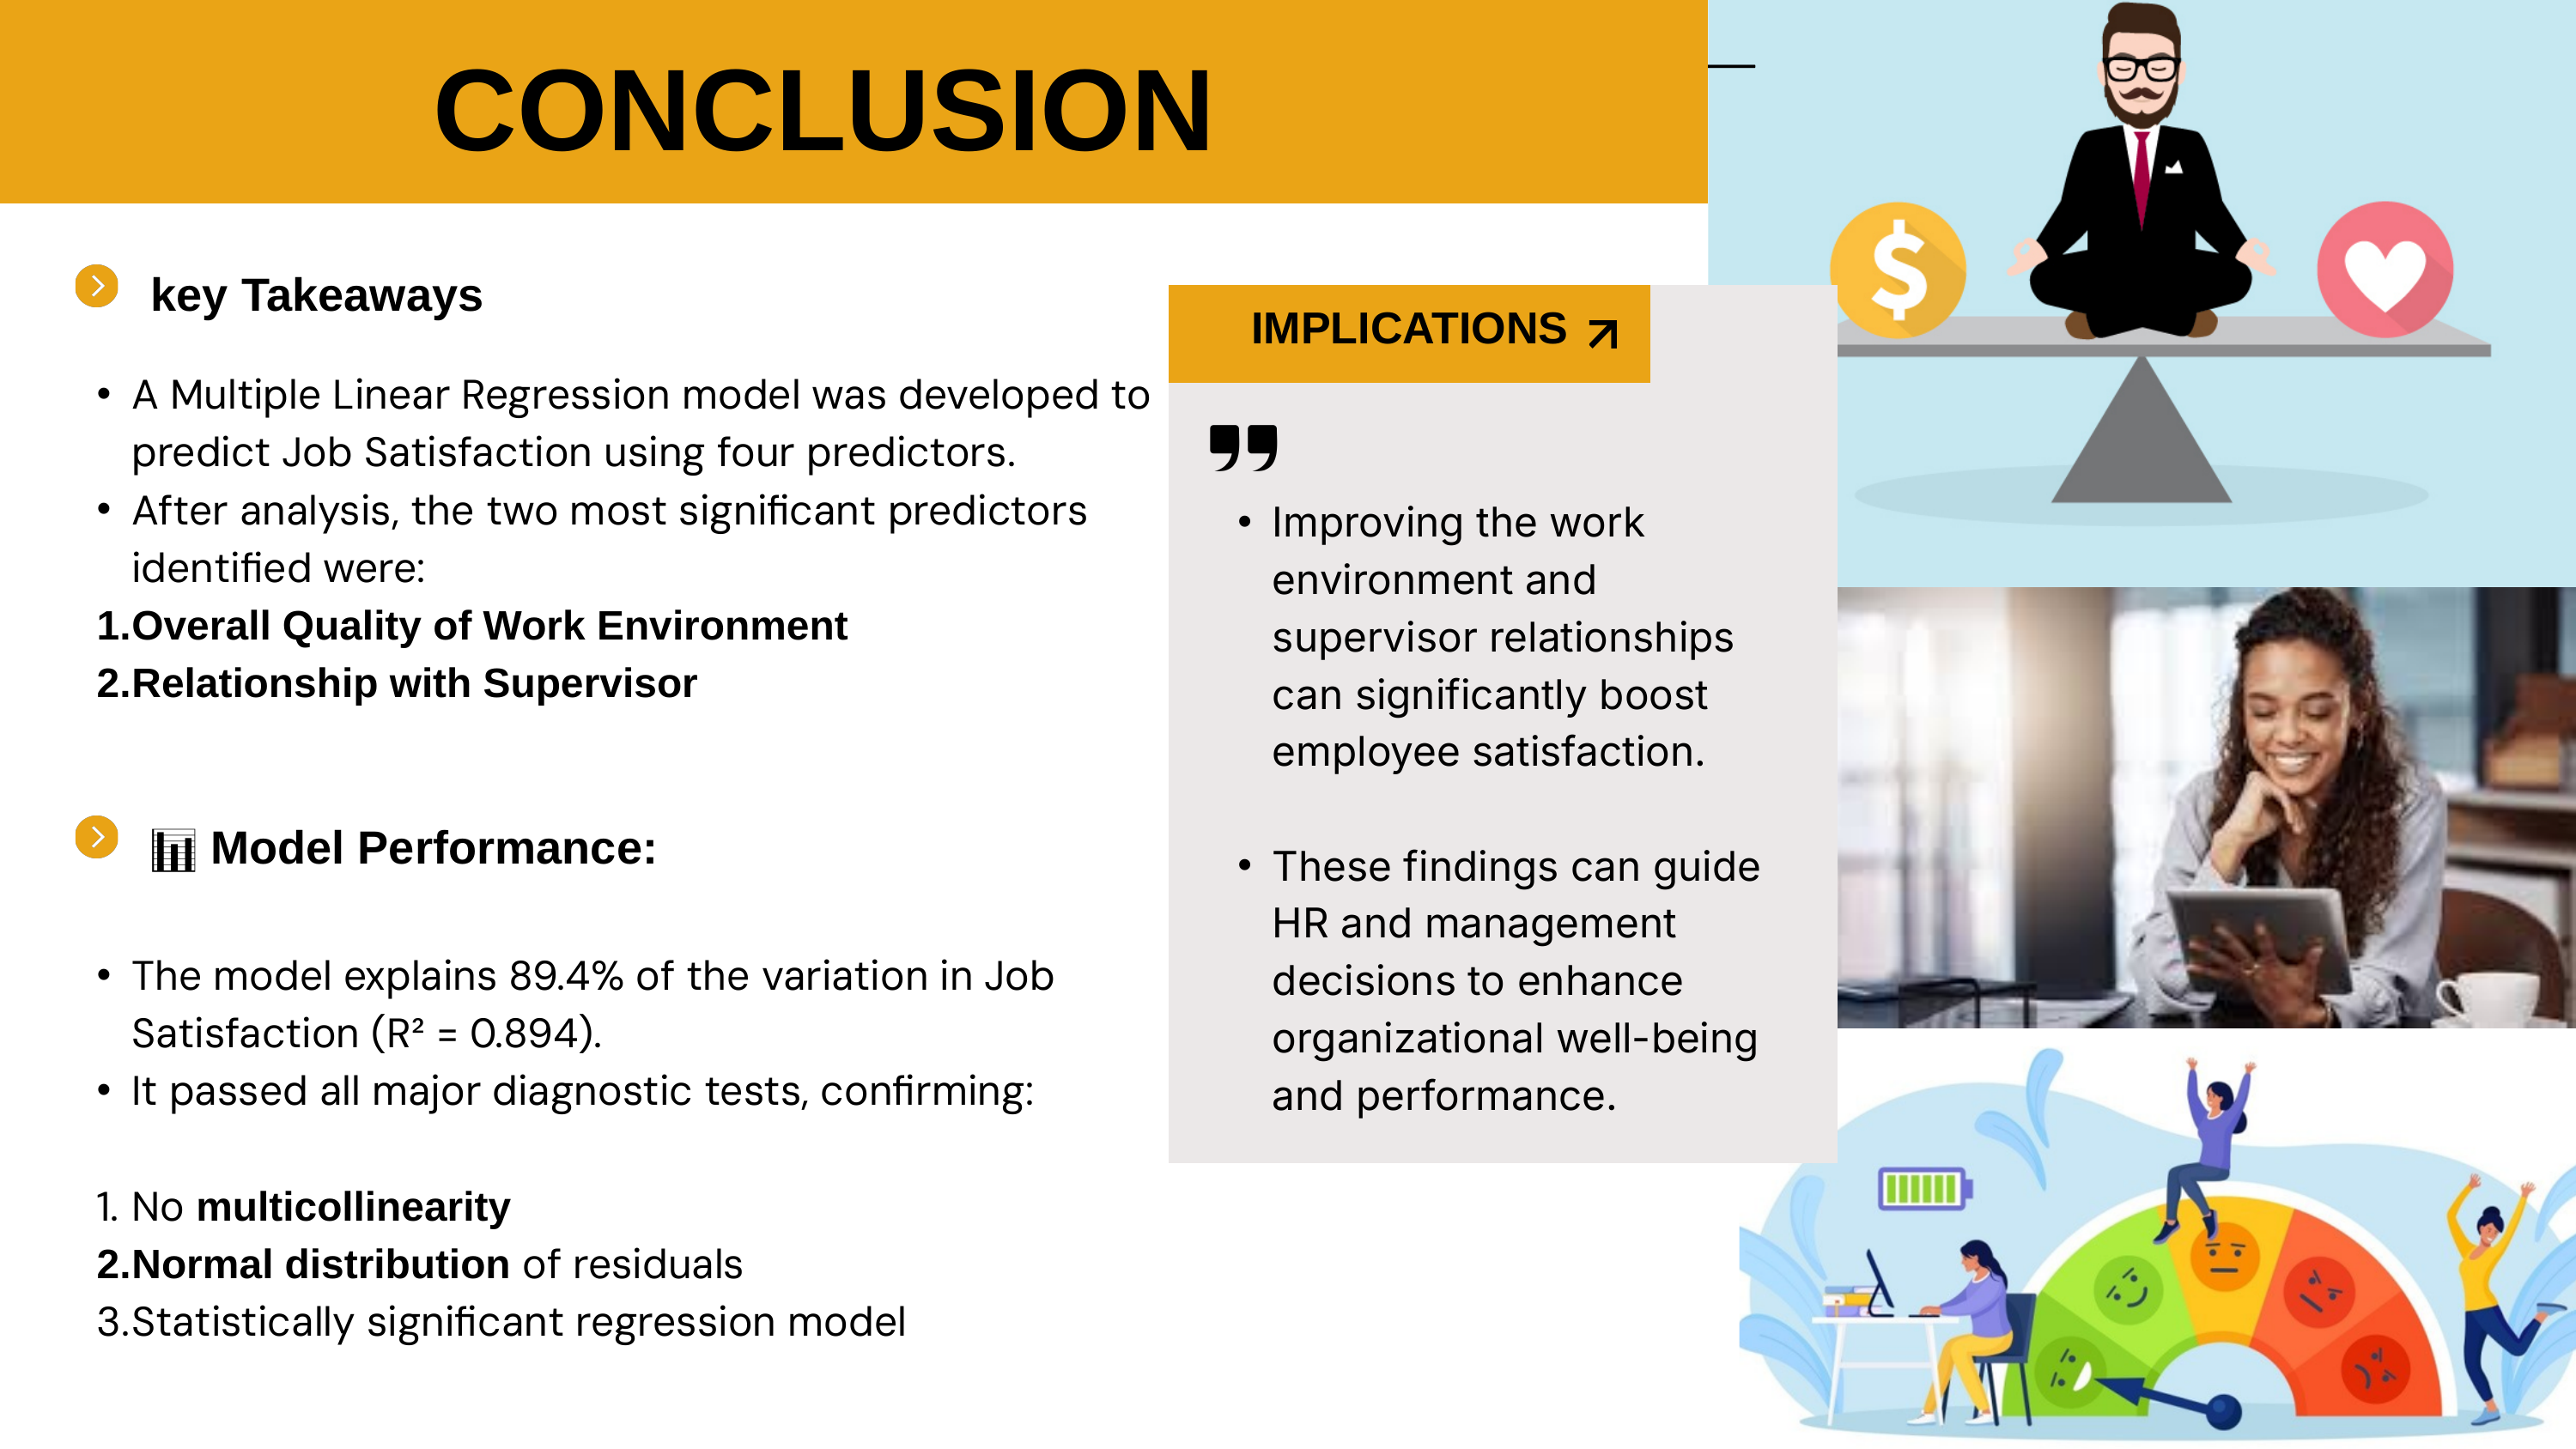

CONCLUSION

key Takeaways

IMPLICATIONS

Improving the work environment and supervisor relationships can significantly boost employee satisfaction.

These findings can guide HR and management decisions to enhance organizational well-being and performance.

A Multiple Linear Regression model was developed to predict Job Satisfaction using four predictors.
After analysis, the two most significant predictors identified were:
Overall Quality of Work Environment
Relationship with Supervisor

📊 Model Performance:

The model explains 89.4% of the variation in Job Satisfaction (R² = 0.894).
It passed all major diagnostic tests, confirming:

No multicollinearity
Normal distribution of residuals
Statistically significant regression model